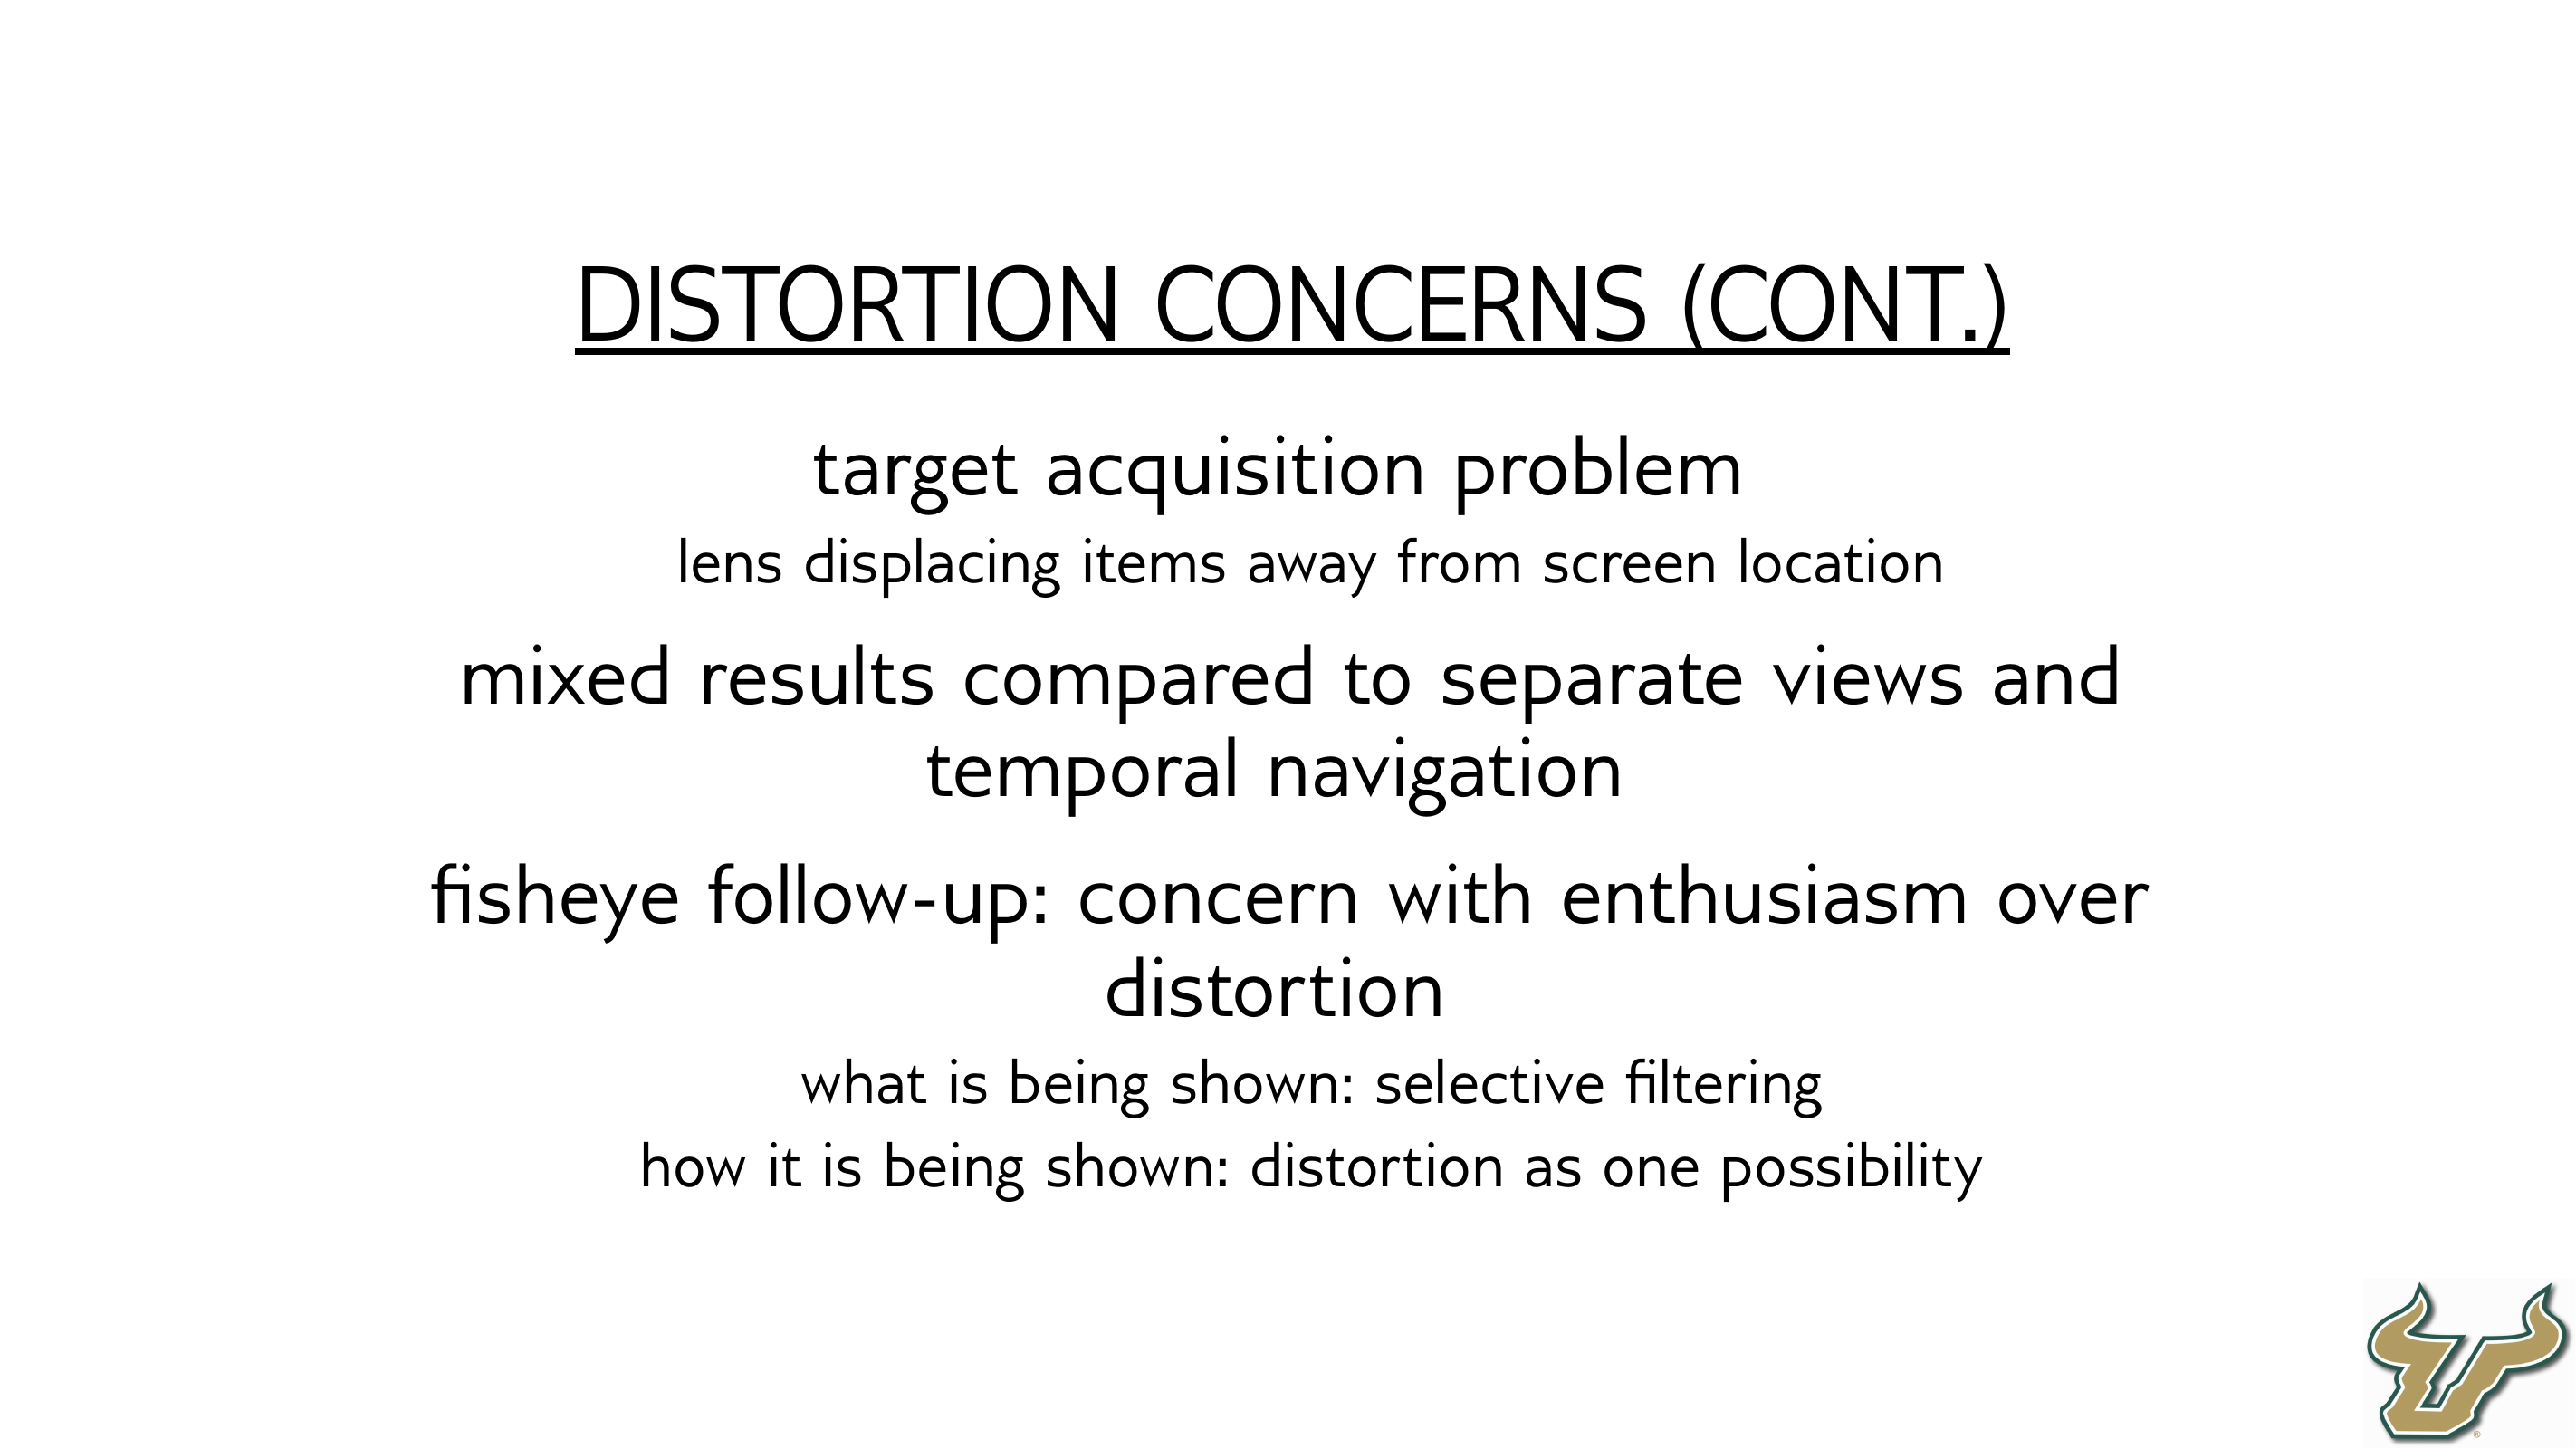

distortion concerns (cont.)
target acquisition problem
lens displacing items away from screen location
mixed results compared to separate views and temporal navigation
fisheye follow-up: concern with enthusiasm over distortion
what is being shown: selective filtering
how it is being shown: distortion as one possibility